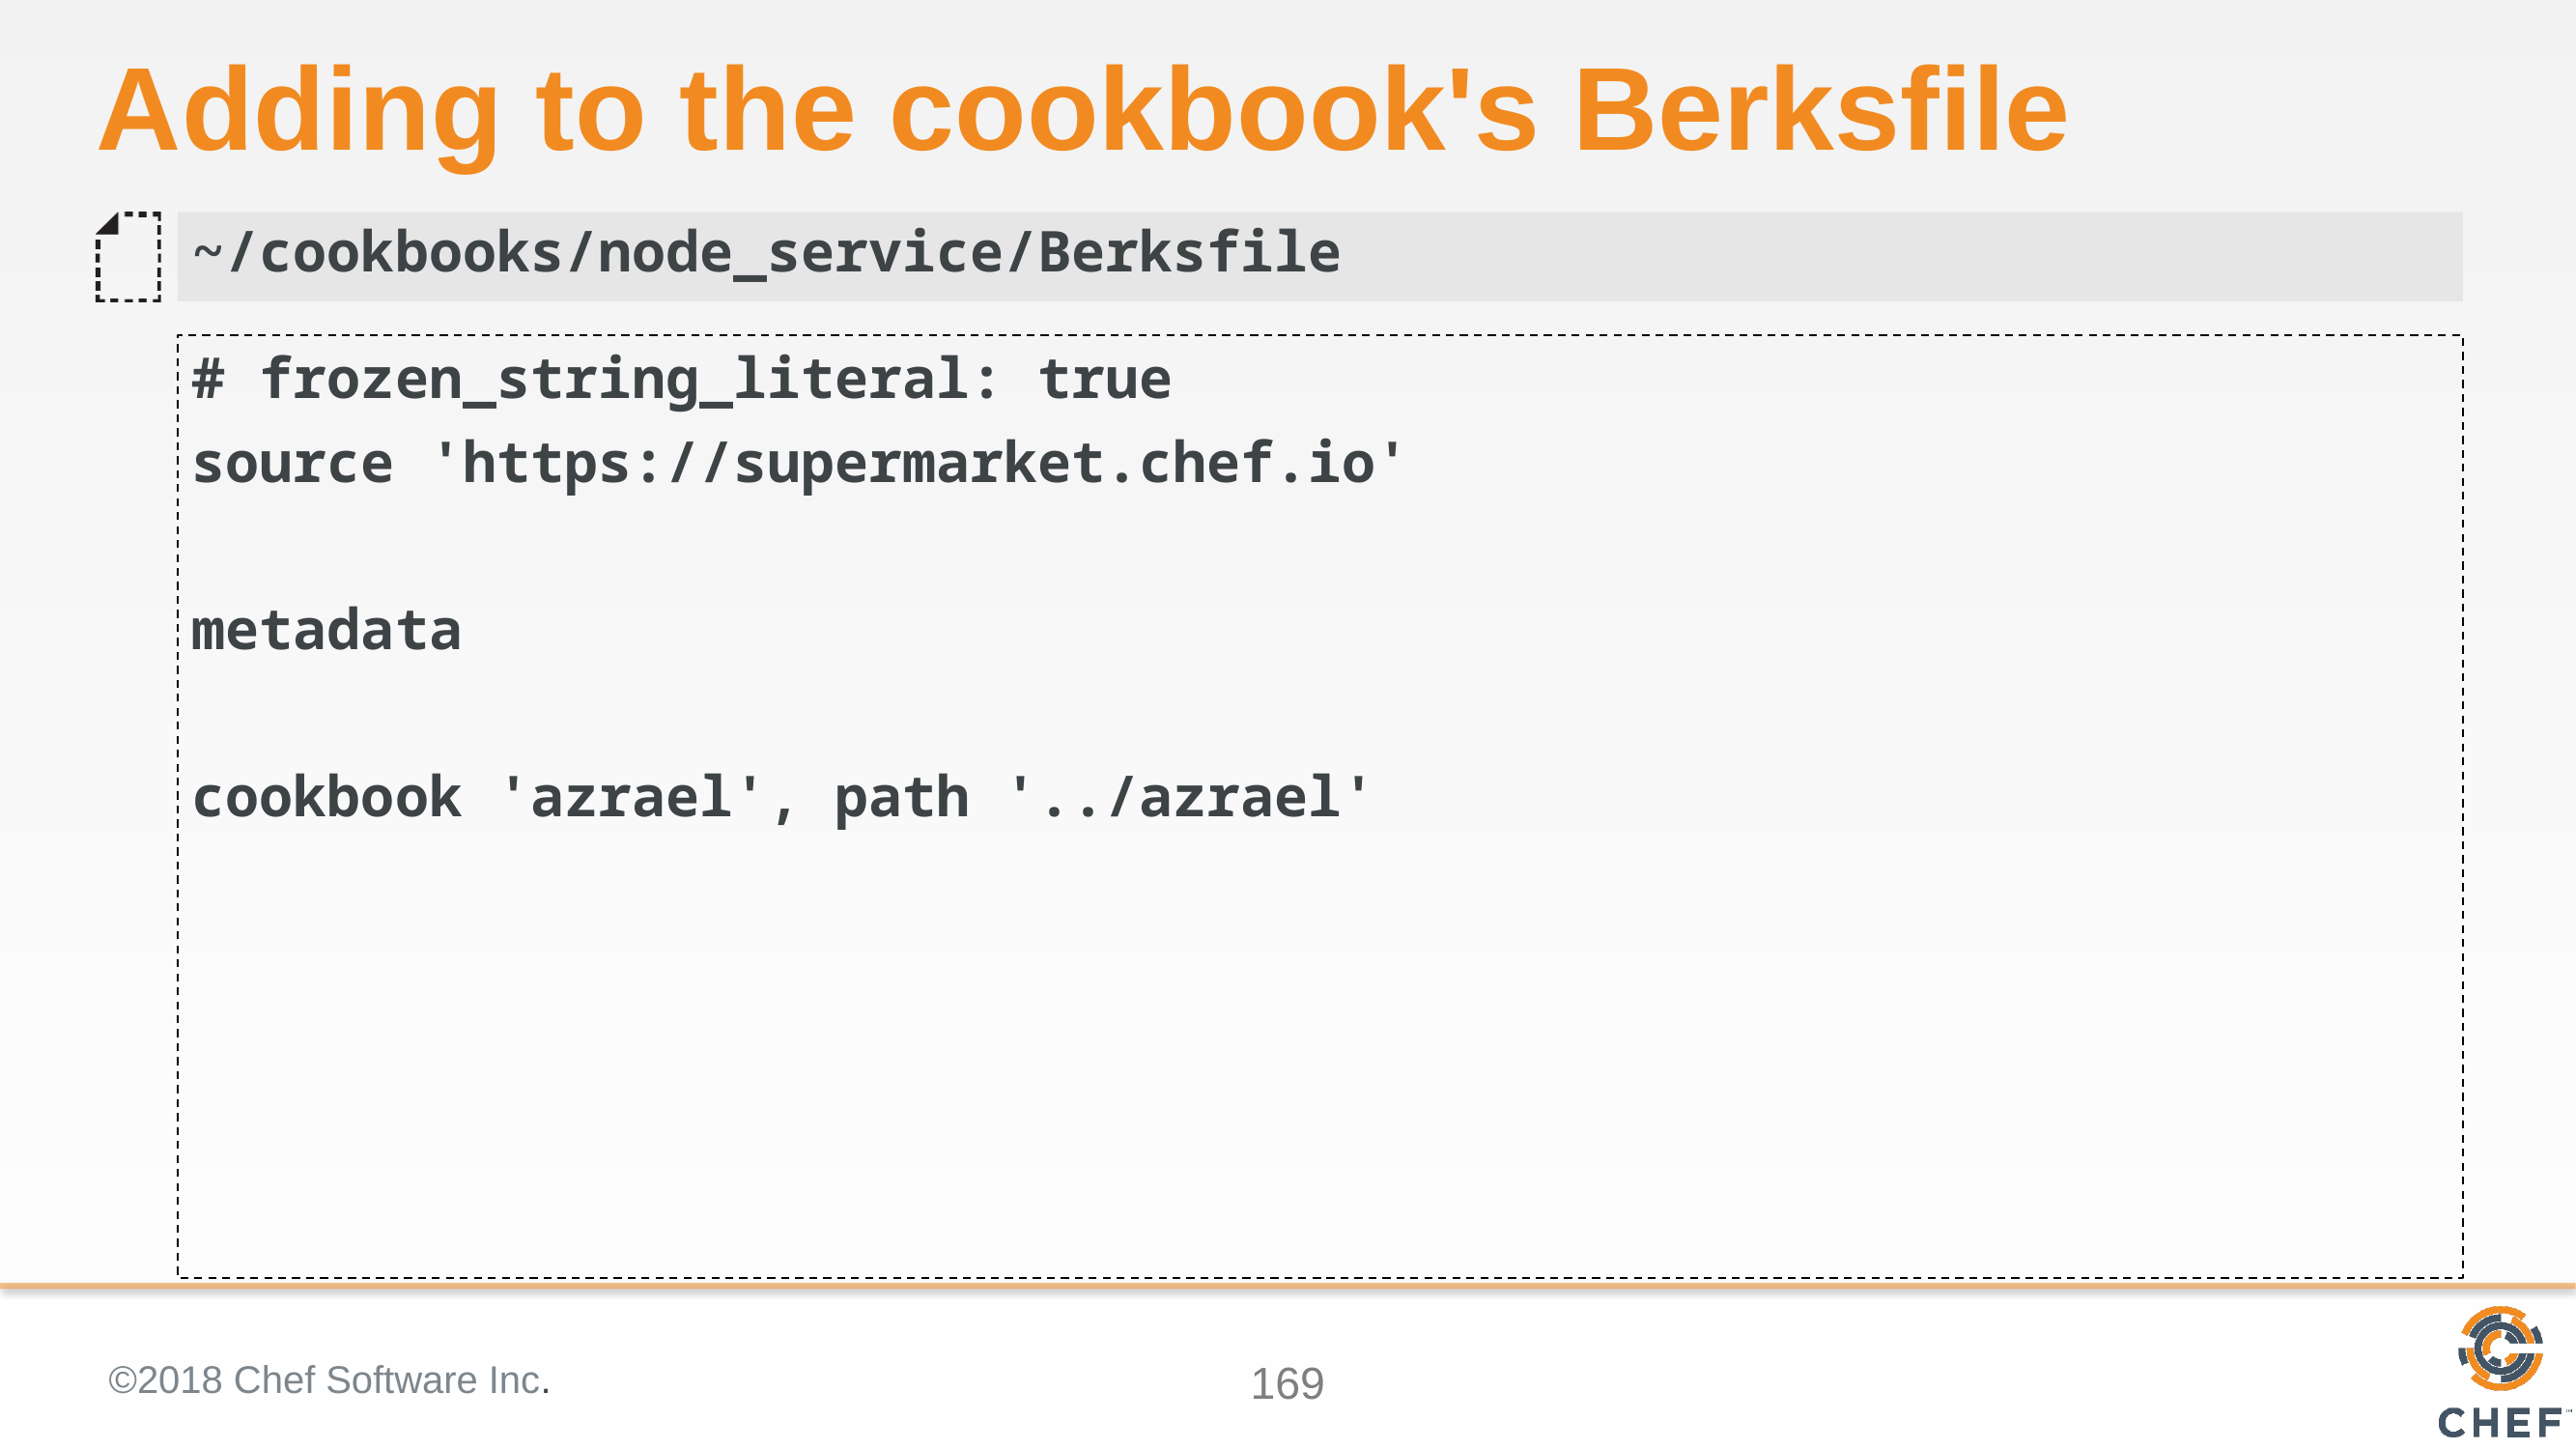

# Adding to the cookbook's Berksfile
~/cookbooks/node_service/Berksfile
# frozen_string_literal: true
source 'https://supermarket.chef.io'

metadata

cookbook 'azrael', path '../azrael'